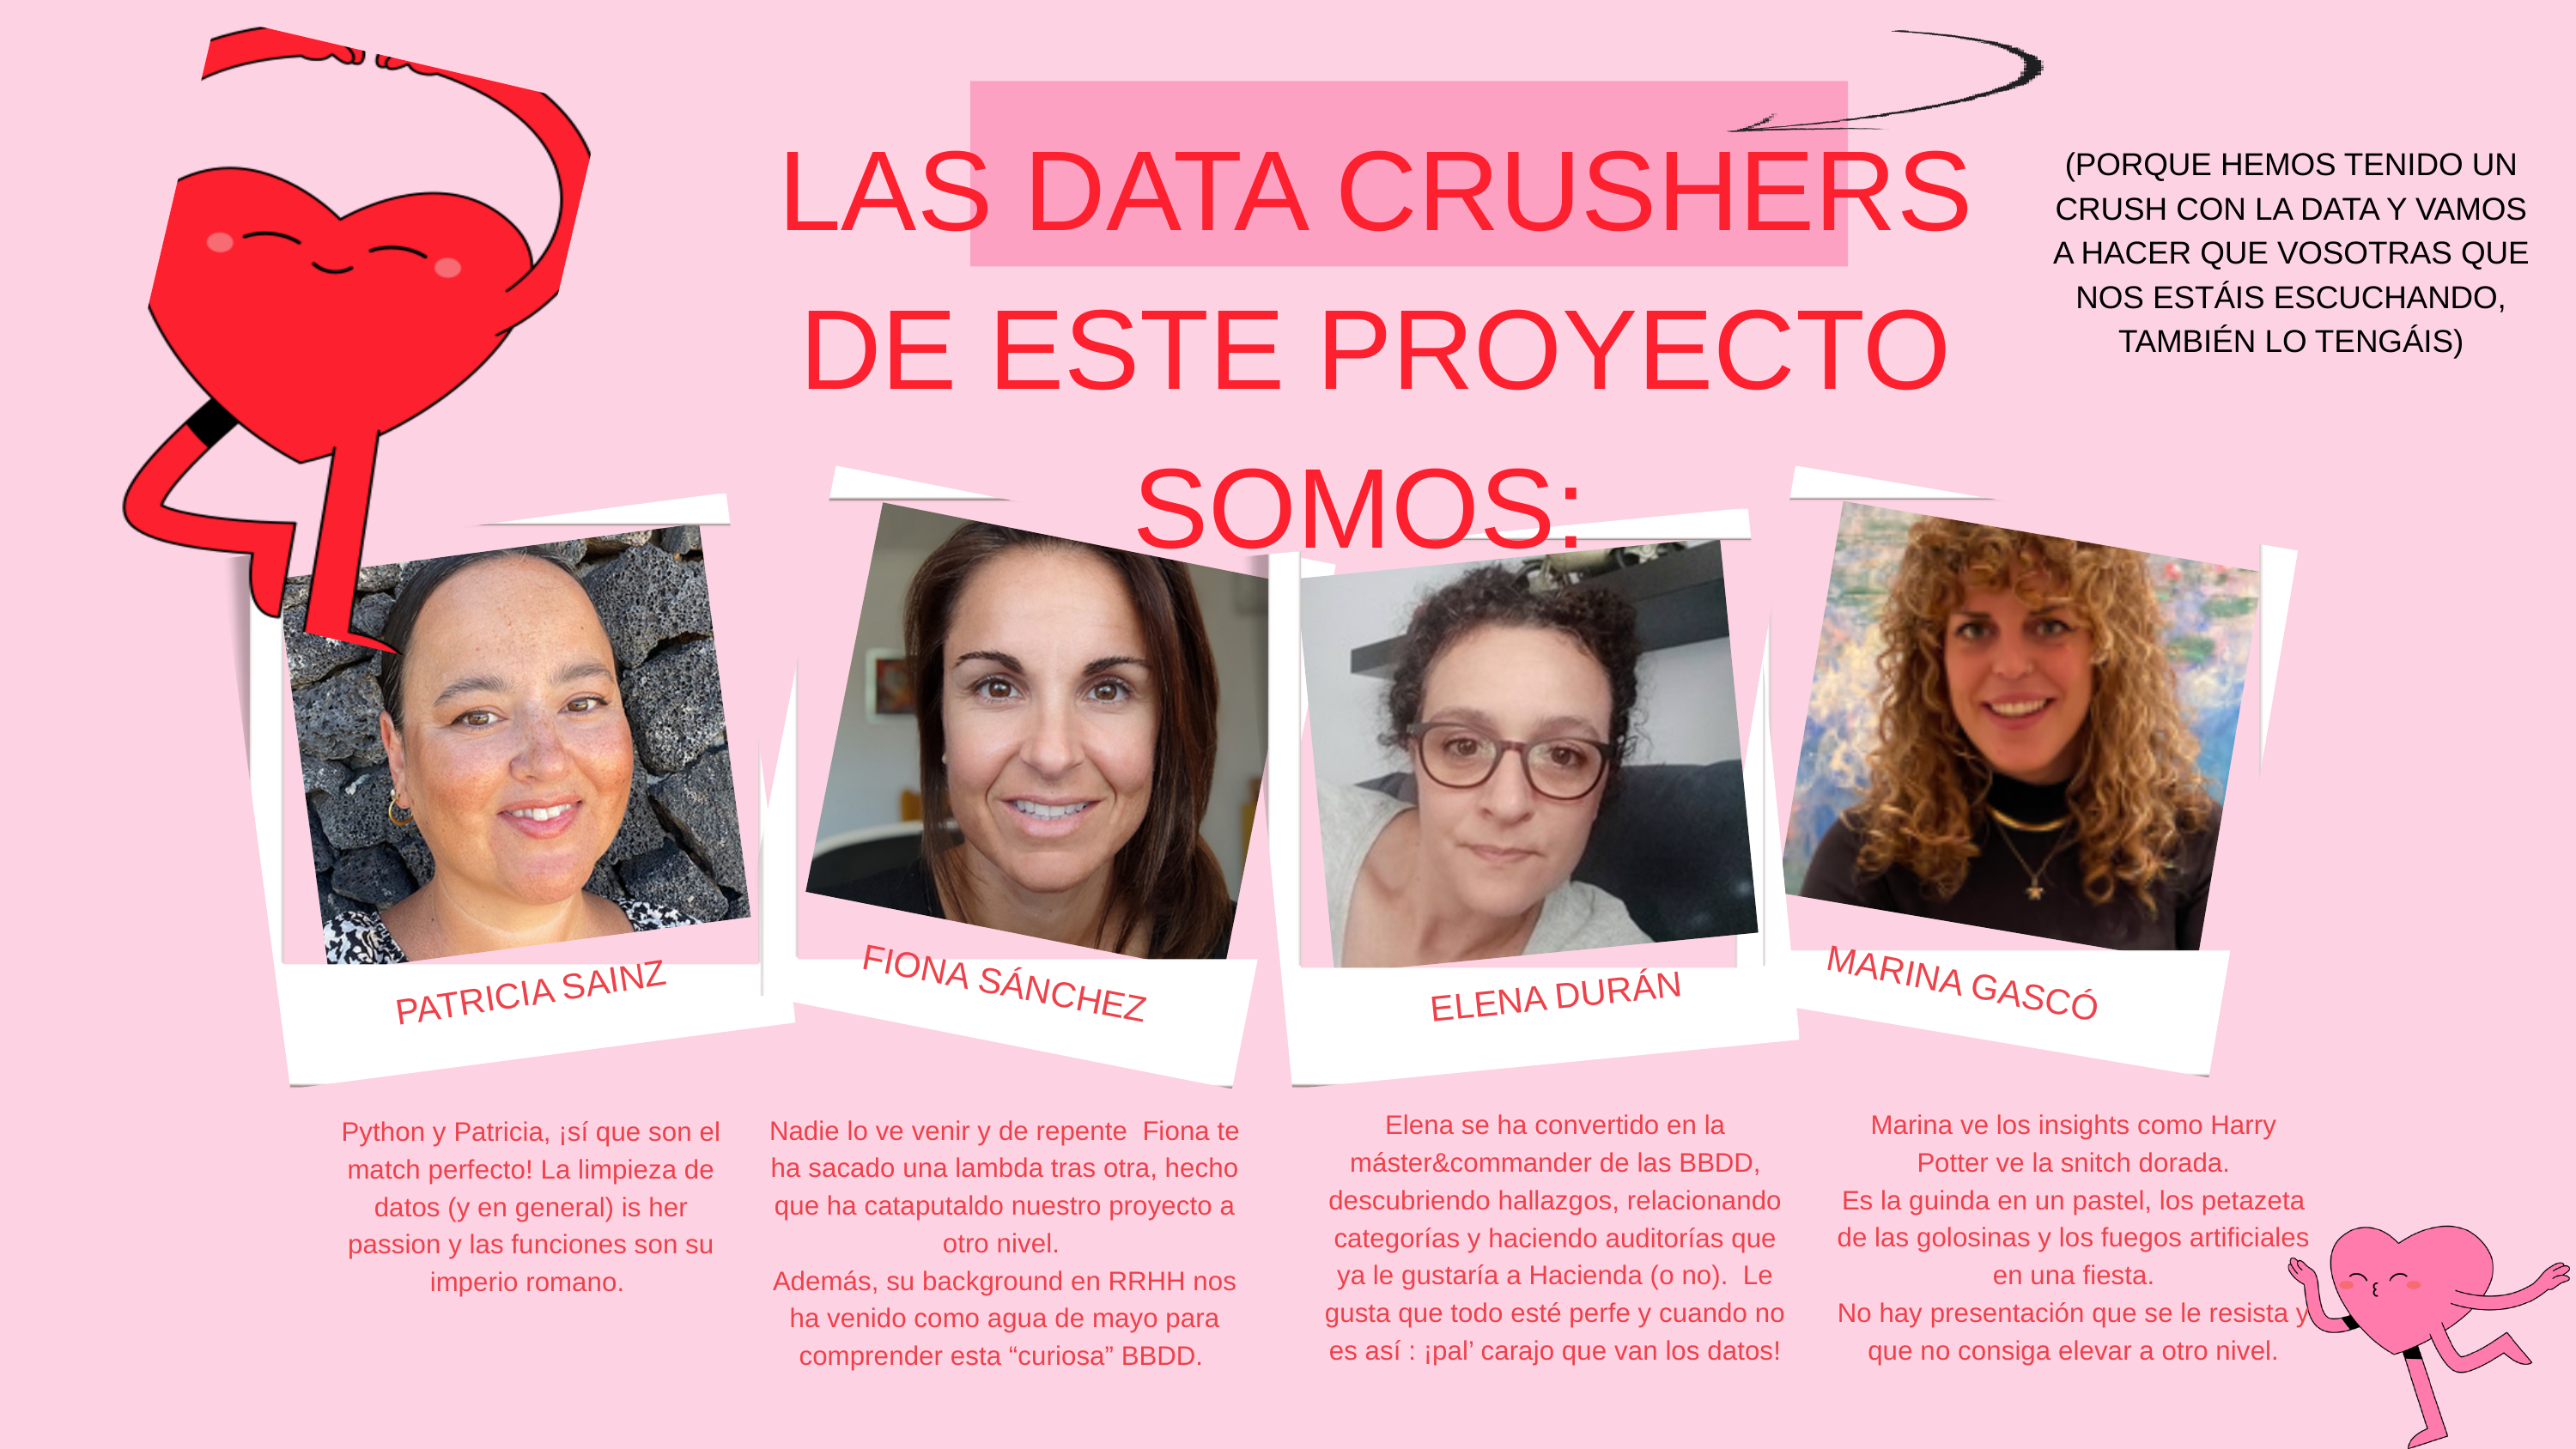

LAS DATA CRUSHERS DE ESTE PROYECTO SOMOS:
(PORQUE HEMOS TENIDO UN CRUSH CON LA DATA Y VAMOS A HACER QUE VOSOTRAS QUE NOS ESTÁIS ESCUCHANDO, TAMBIÉN LO TENGÁIS)

FIONA SÁNCHEZ
MARINA GASCÓ
PATRICIA SAINZ
ELENA DURÁN
Elena se ha convertido en la máster&commander de las BBDD, descubriendo hallazgos, relacionando categorías y haciendo auditorías que ya le gustaría a Hacienda (o no).  Le gusta que todo esté perfe y cuando no es así : ¡pal’ carajo que van los datos!
Marina ve los insights como Harry Potter ve la snitch dorada.
Es la guinda en un pastel, los petazeta de las golosinas y los fuegos artificiales en una fiesta.
No hay presentación que se le resista y que no consiga elevar a otro nivel.

Nadie lo ve venir y de repente  Fiona te ha sacado una lambda tras otra, hecho que ha cataputaldo nuestro proyecto a otro nivel.
Además, su background en RRHH nos ha venido como agua de mayo para comprender esta “curiosa” BBDD.
Python y Patricia, ¡sí que son el match perfecto! La limpieza de datos (y en general) is her passion y las funciones son su imperio romano.